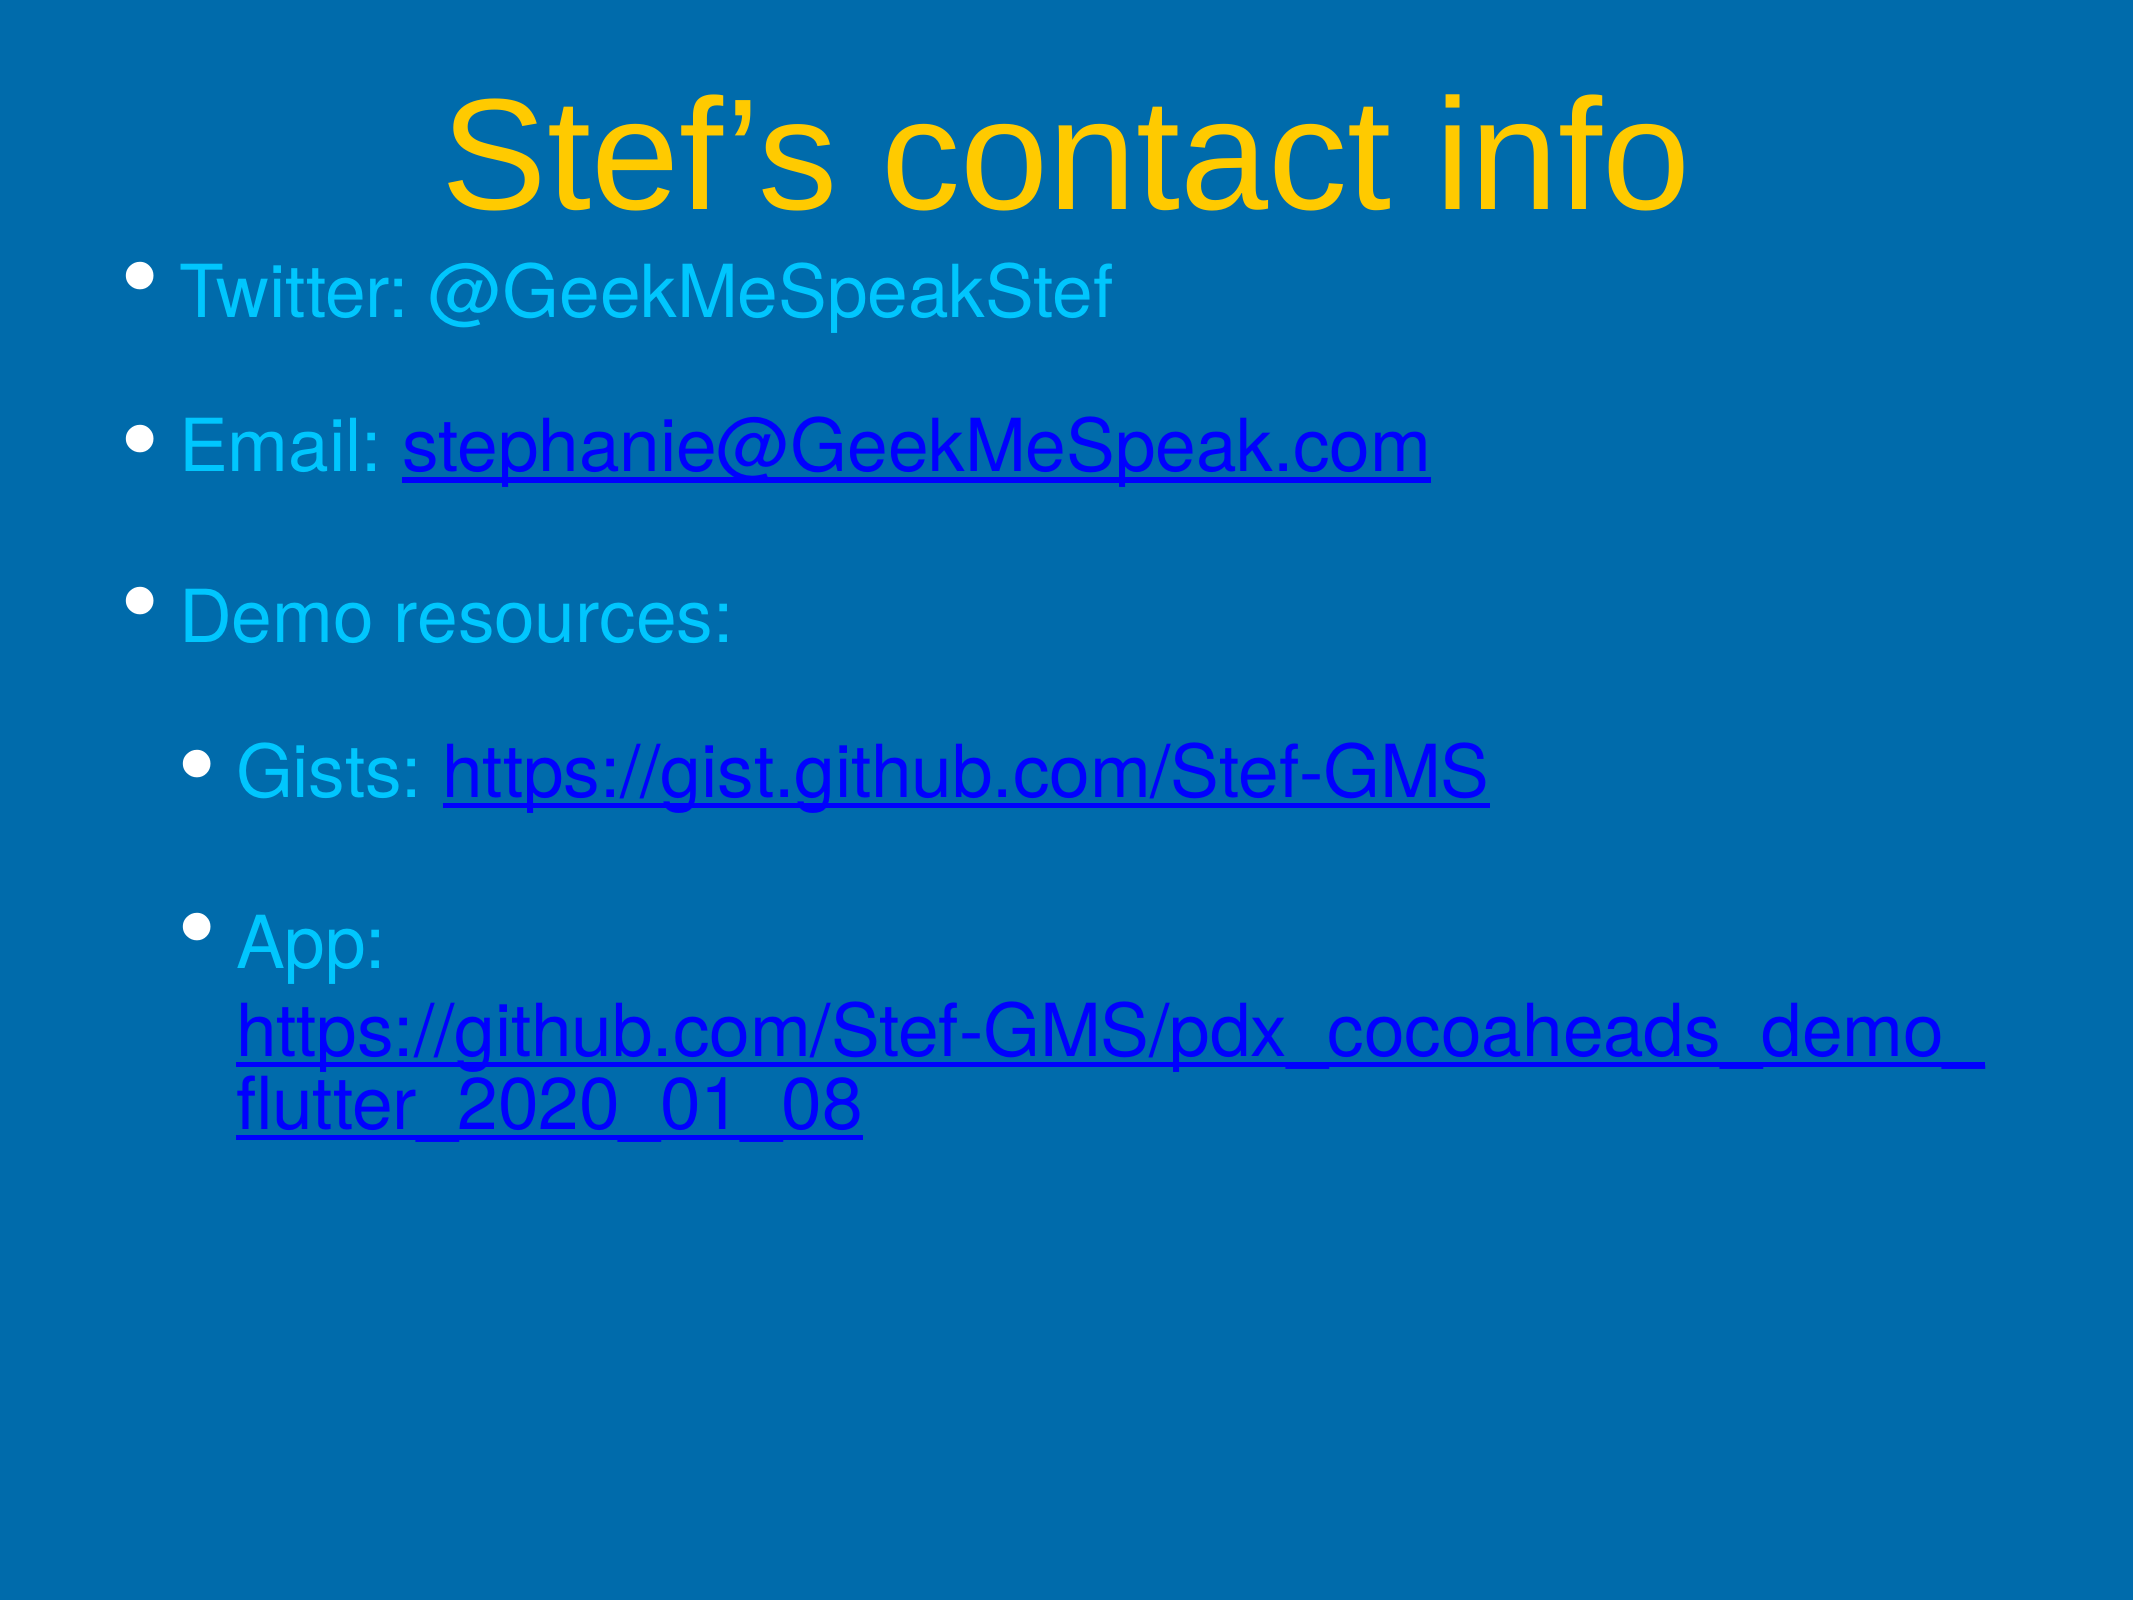

# Stef’s contact info
Twitter: @GeekMeSpeakStef
Email: stephanie@GeekMeSpeak.com
Demo resources:
Gists: https://gist.github.com/Stef-GMS
App: https://github.com/Stef-GMS/pdx_cocoaheads_demo_flutter_2020_01_08